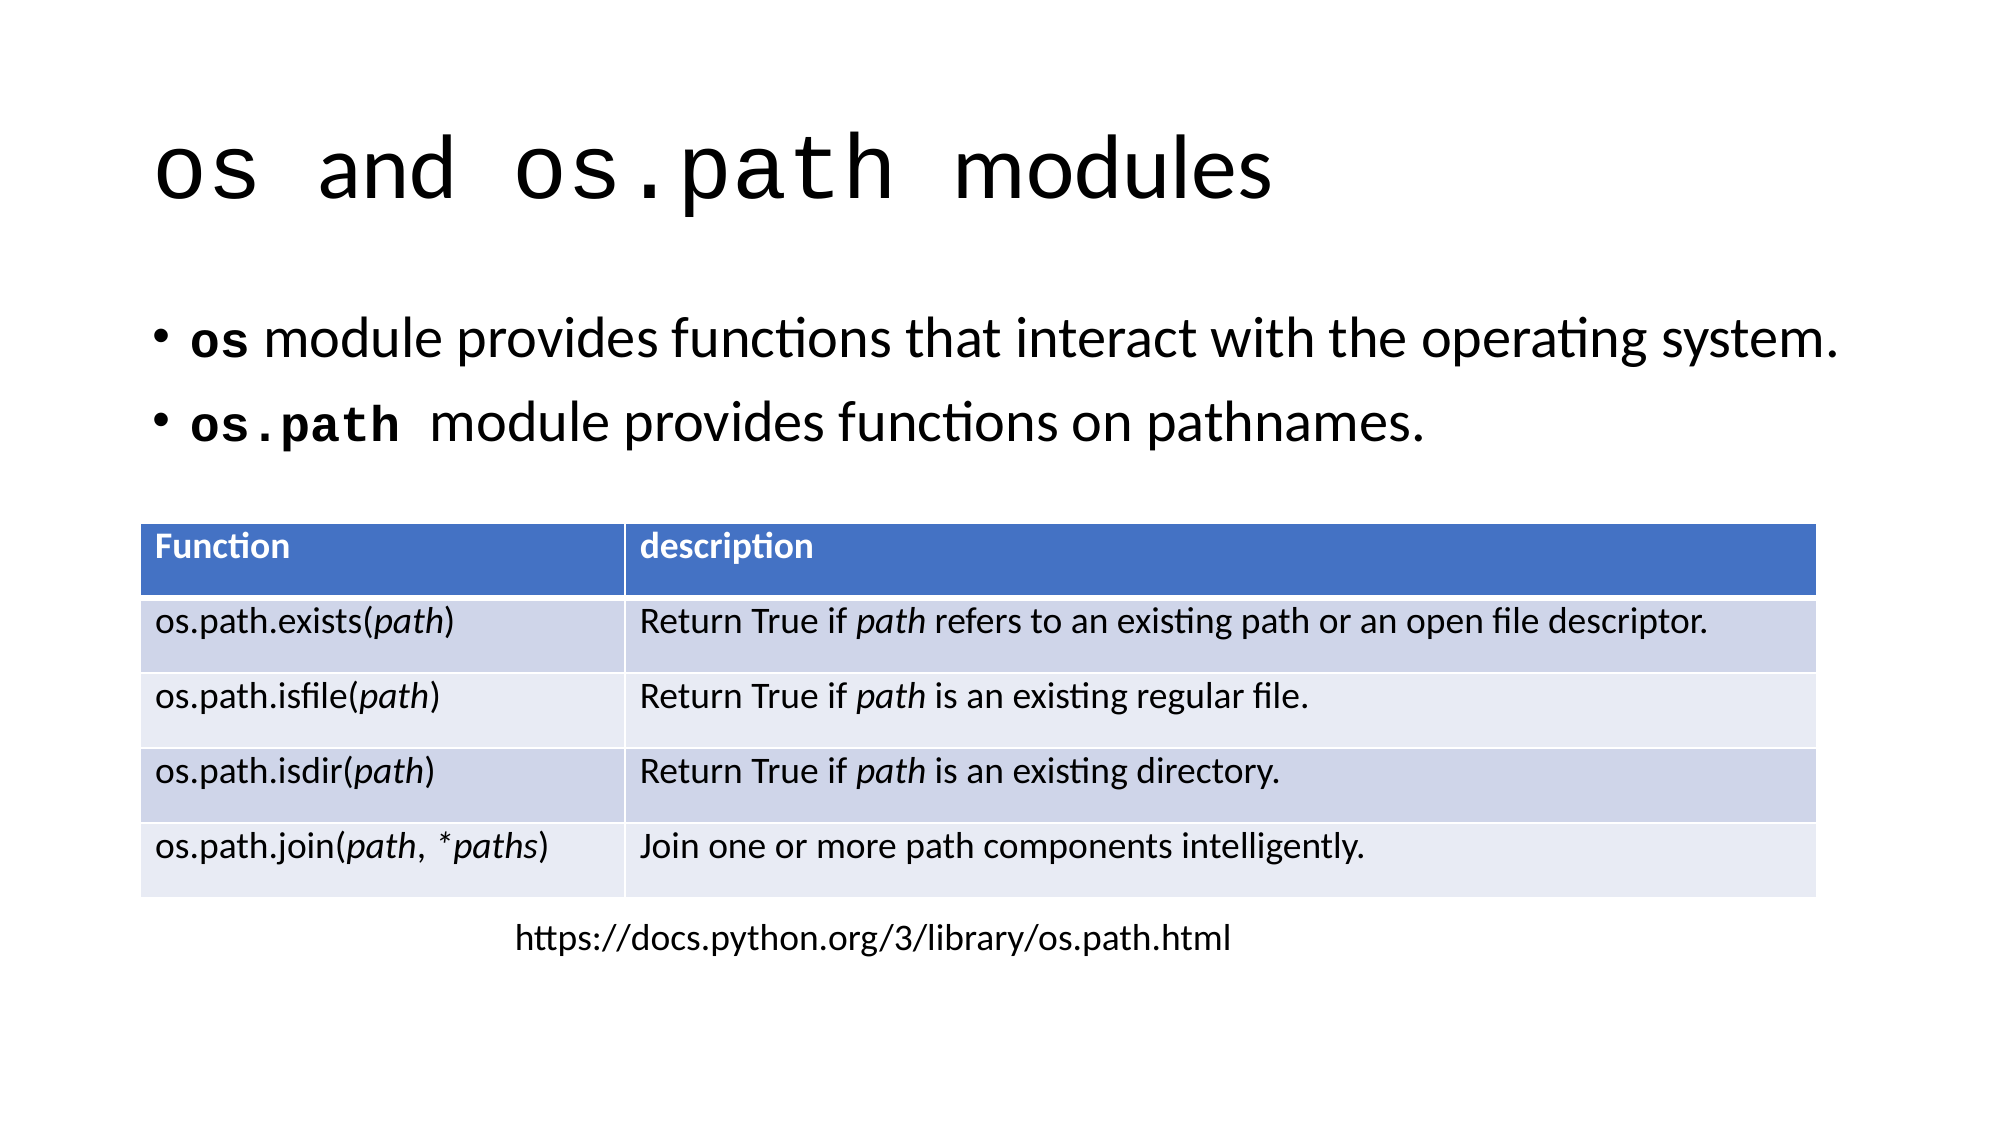

# os and os.path modules
os module provides functions that interact with the operating system.
os.path module provides functions on pathnames.

| Function | description |
| --- | --- |
| os.path.exists(path) | Return True if path refers to an existing path or an open file descriptor. |
| os.path.isfile(path) | Return True if path is an existing regular file. |
| os.path.isdir(path) | Return True if path is an existing directory. |
| os.path.join(path, \*paths) | Join one or more path components intelligently. |
https://docs.python.org/3/library/os.path.html